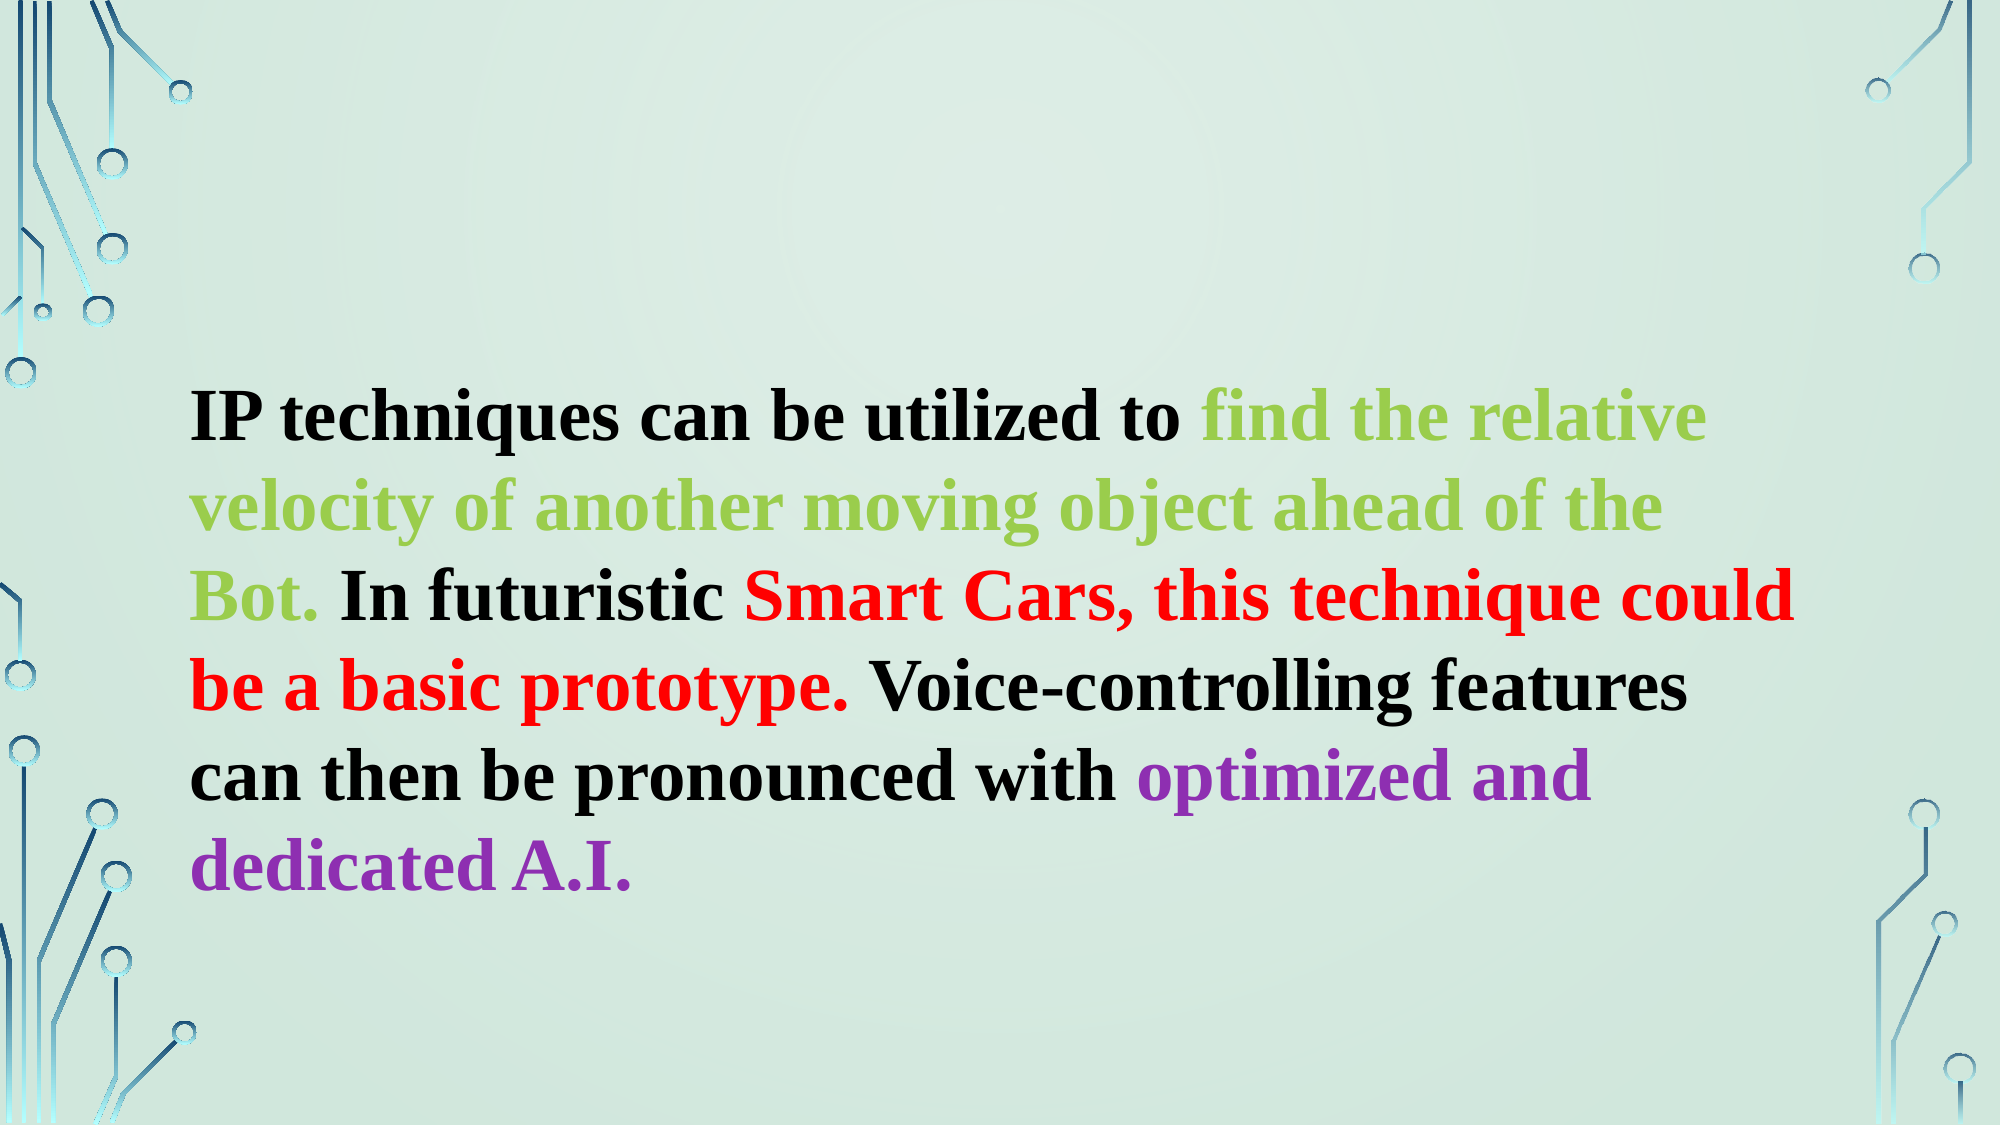

IP techniques can be utilized to find the relative velocity of another moving object ahead of the Bot. In futuristic Smart Cars, this technique could be a basic prototype. Voice-controlling features can then be pronounced with optimized and dedicated A.I.